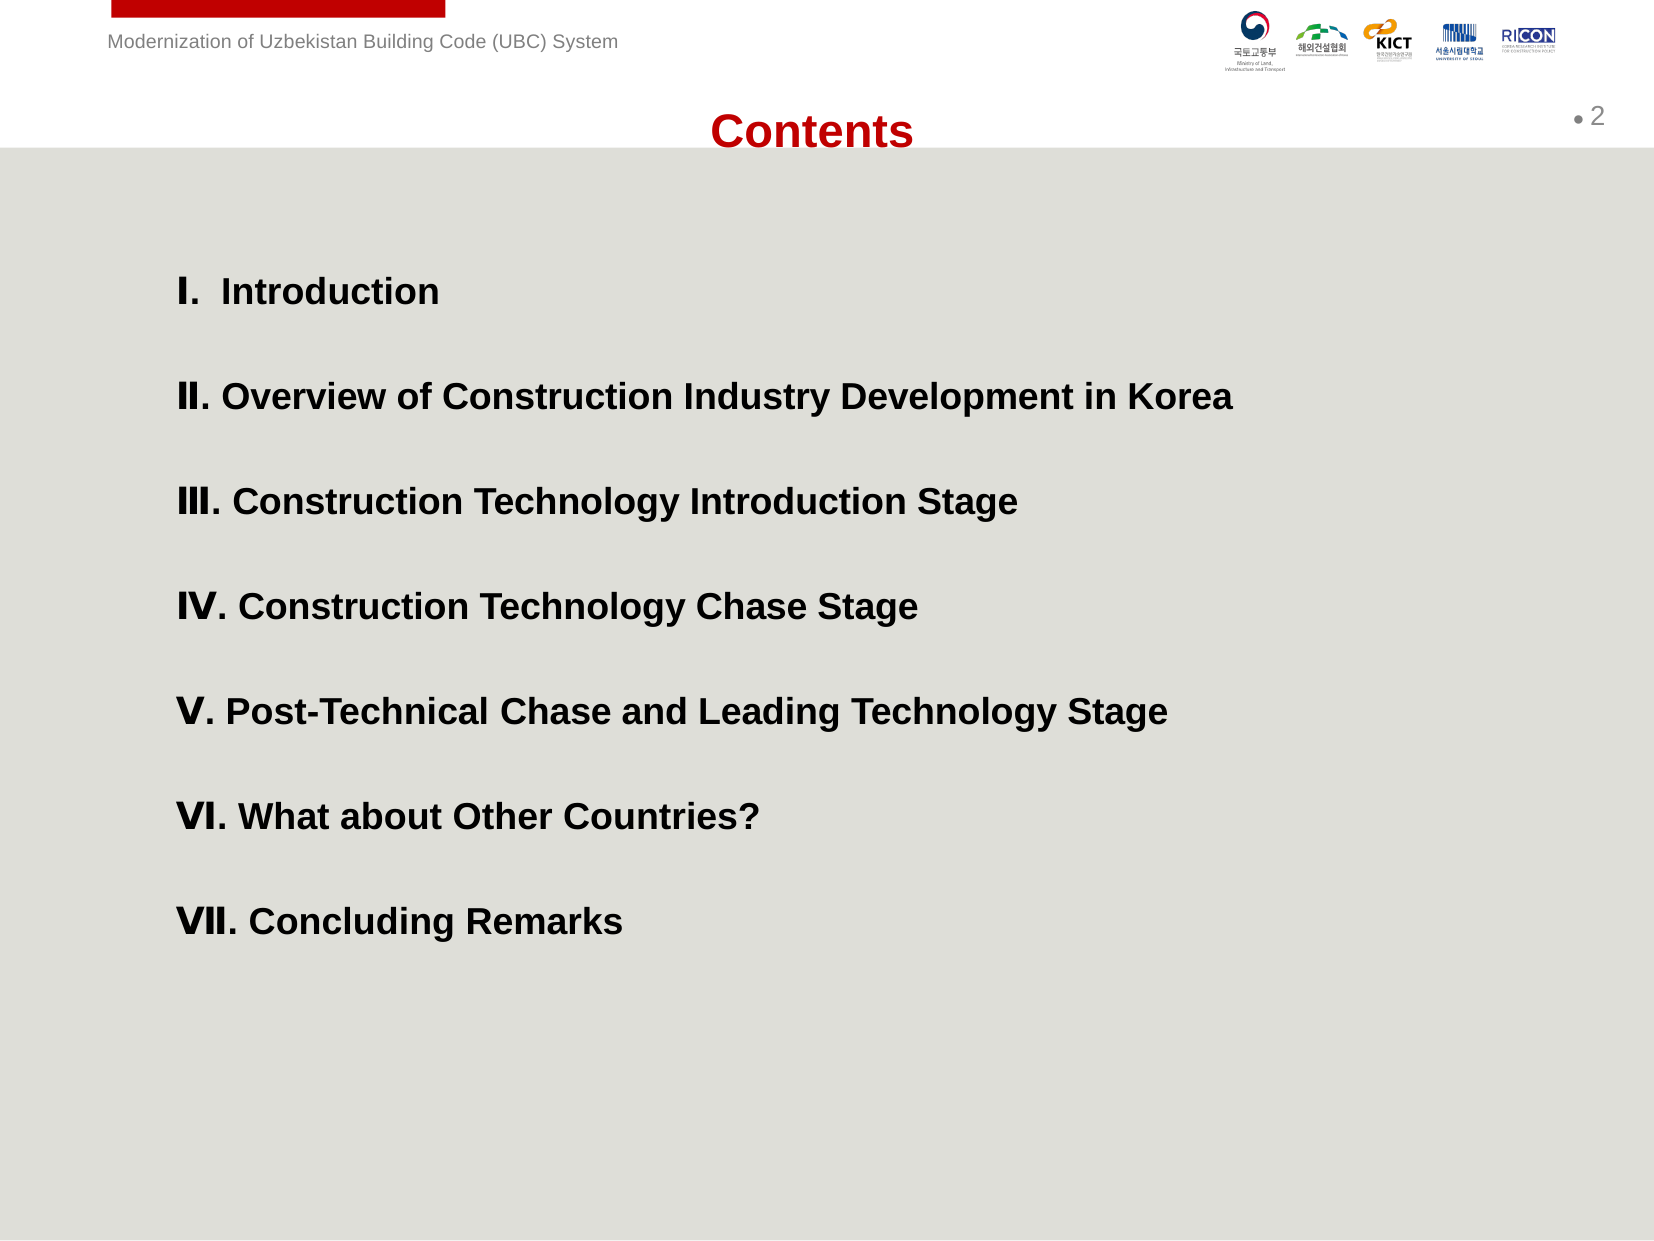

Contents
Ⅰ.  Introduction

Ⅱ. Overview of Construction Industry Development in Korea

Ⅲ. Construction Technology Introduction Stage

Ⅳ. Construction Technology Chase Stage

Ⅴ. Post-Technical Chase and Leading Technology Stage

Ⅵ. What about Other Countries?

Ⅶ. Concluding Remarks